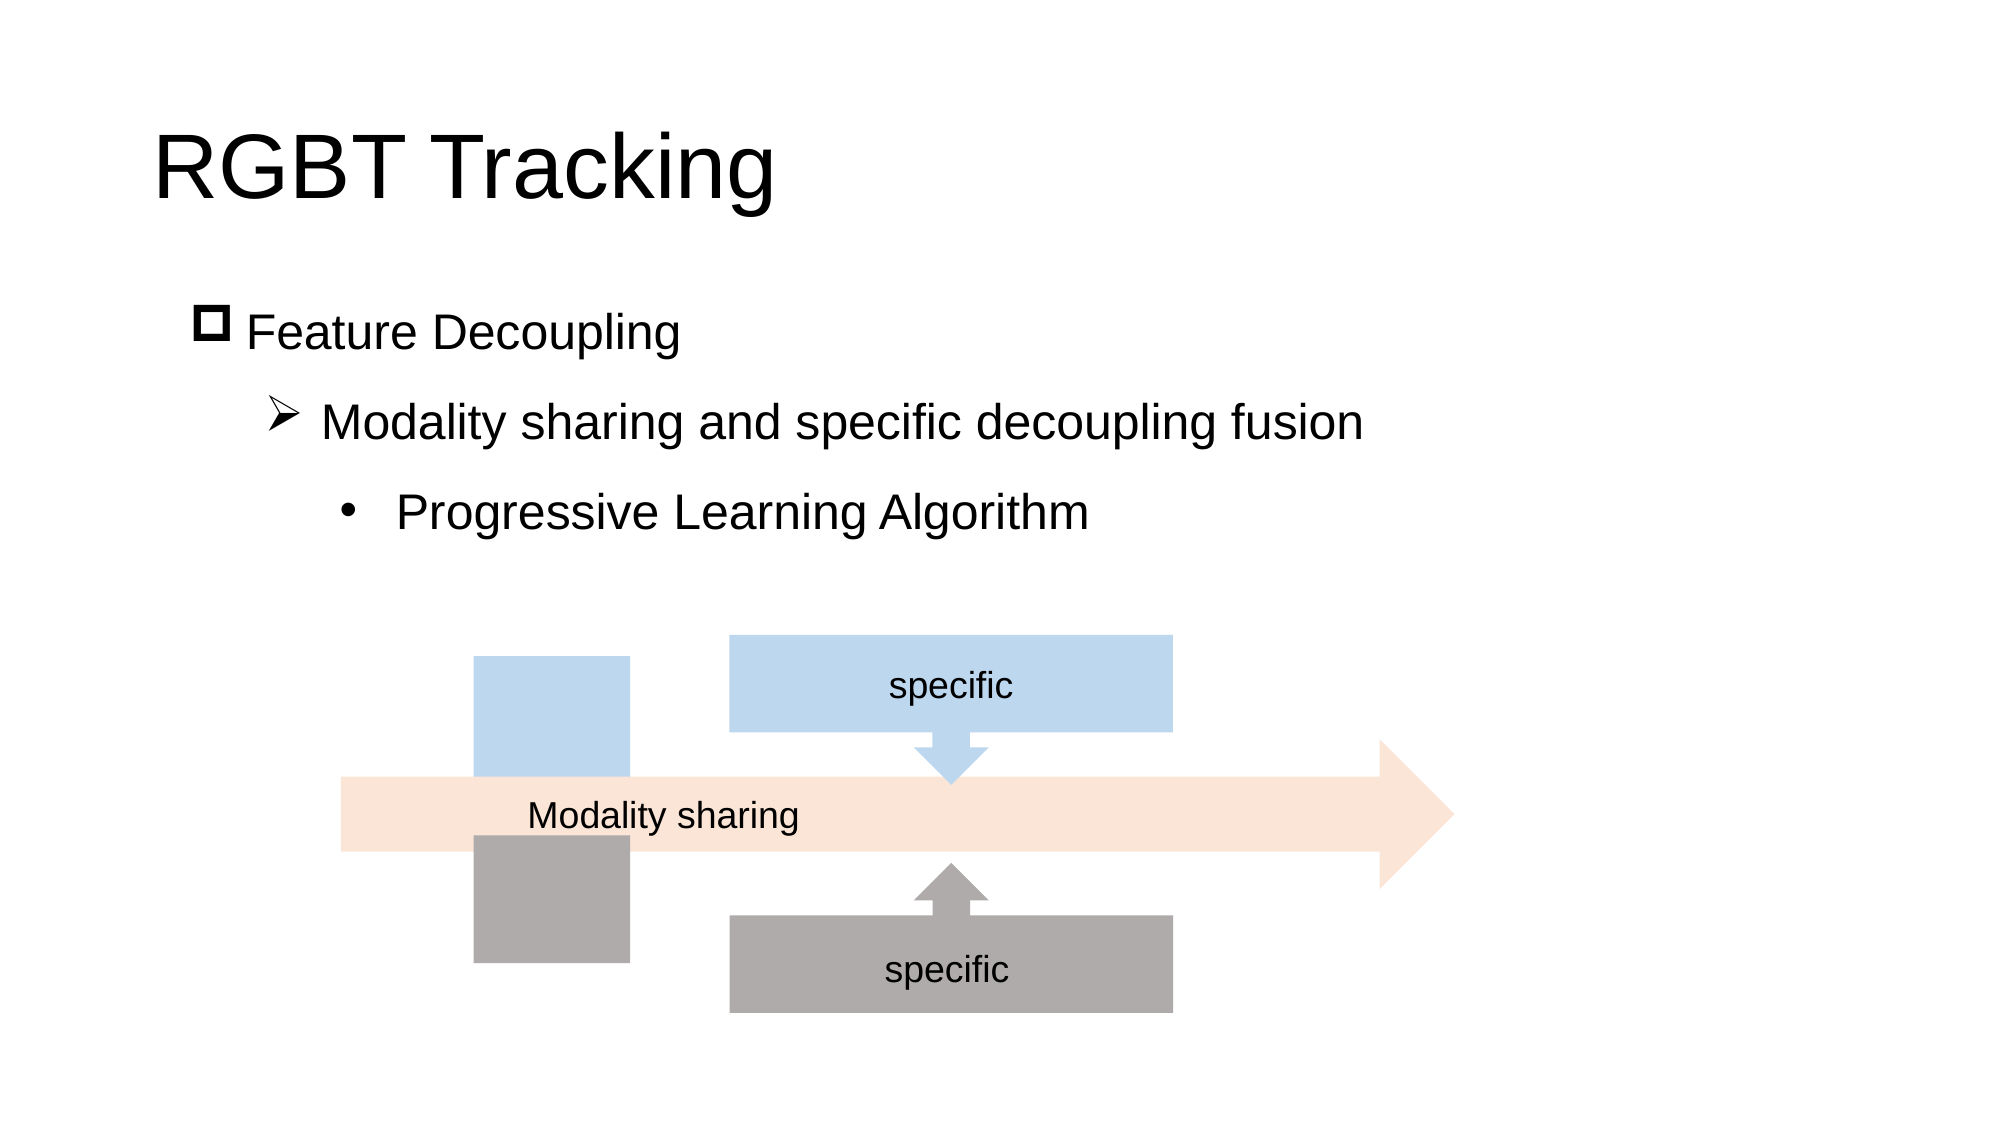

# RGBT Tracking
Feature Decoupling
Modality sharing and specific decoupling fusion
Progressive Learning Algorithm
specific

Modality sharing

specific